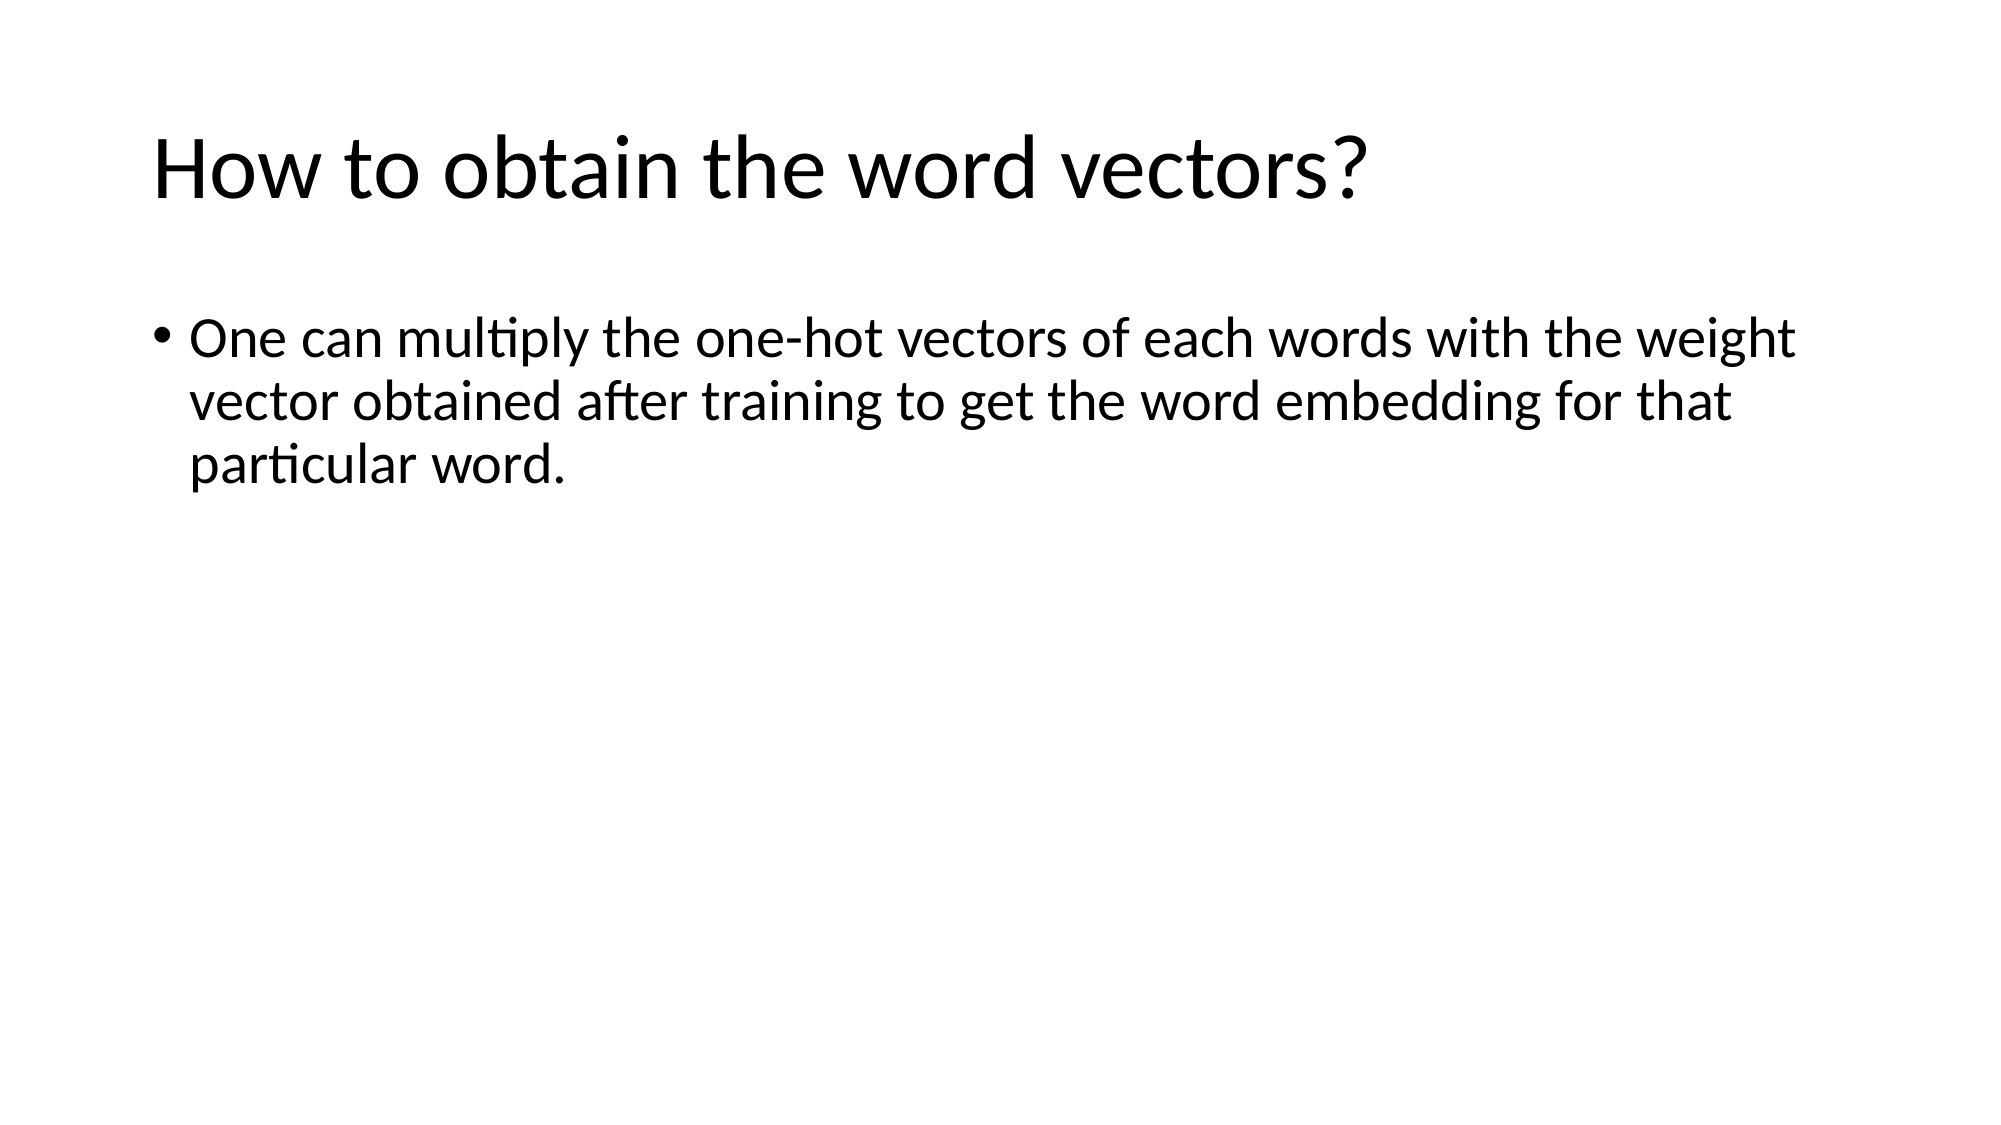

# How to obtain the word vectors?
One can multiply the one-hot vectors of each words with the weight vector obtained after training to get the word embedding for that particular word.